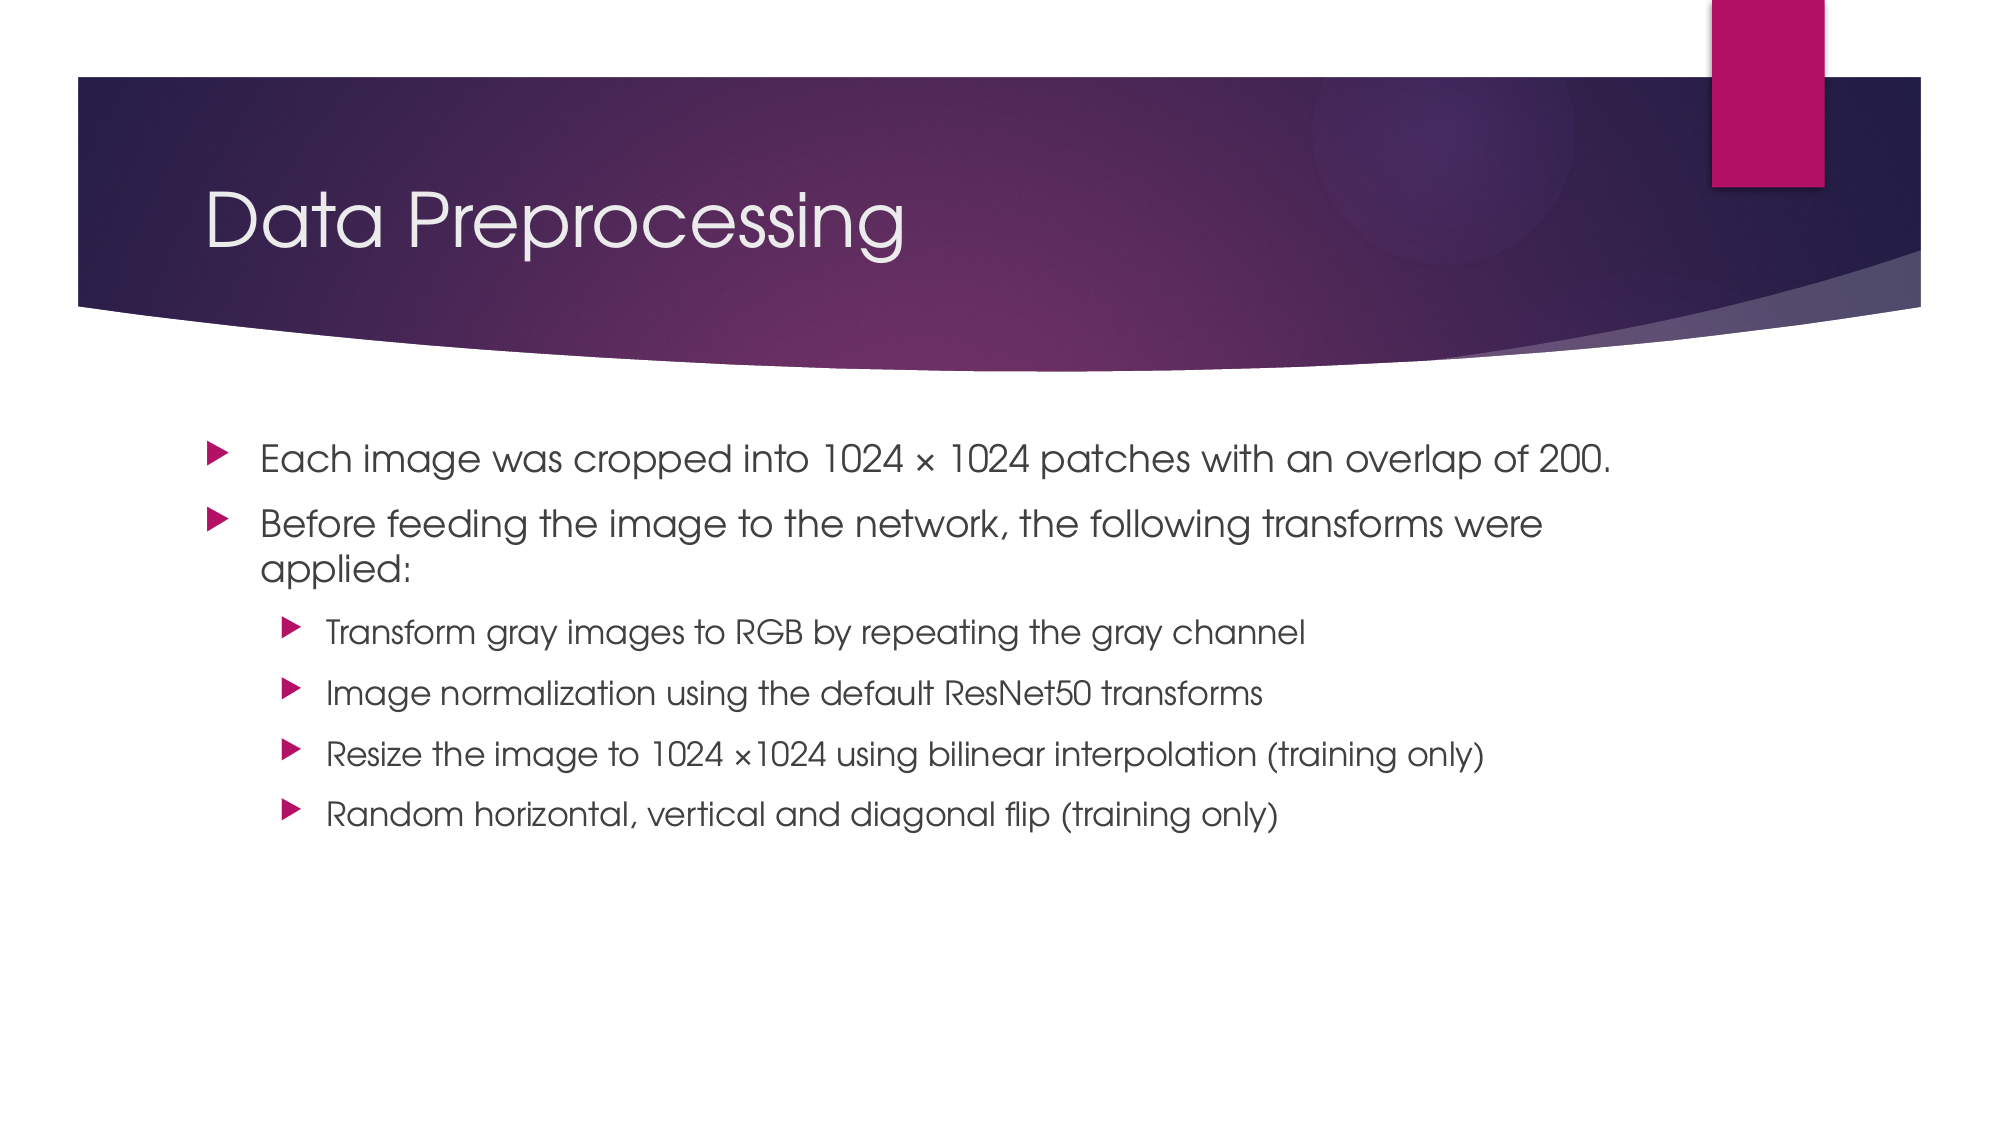

# Data Preprocessing
Each image was cropped into 1024 × 1024 patches with an overlap of 200.
Before feeding the image to the network, the following transforms were applied:
Transform gray images to RGB by repeating the gray channel
Image normalization using the default ResNet50 transforms
Resize the image to 1024 ×1024 using bilinear interpolation (training only)
Random horizontal, vertical and diagonal flip (training only)